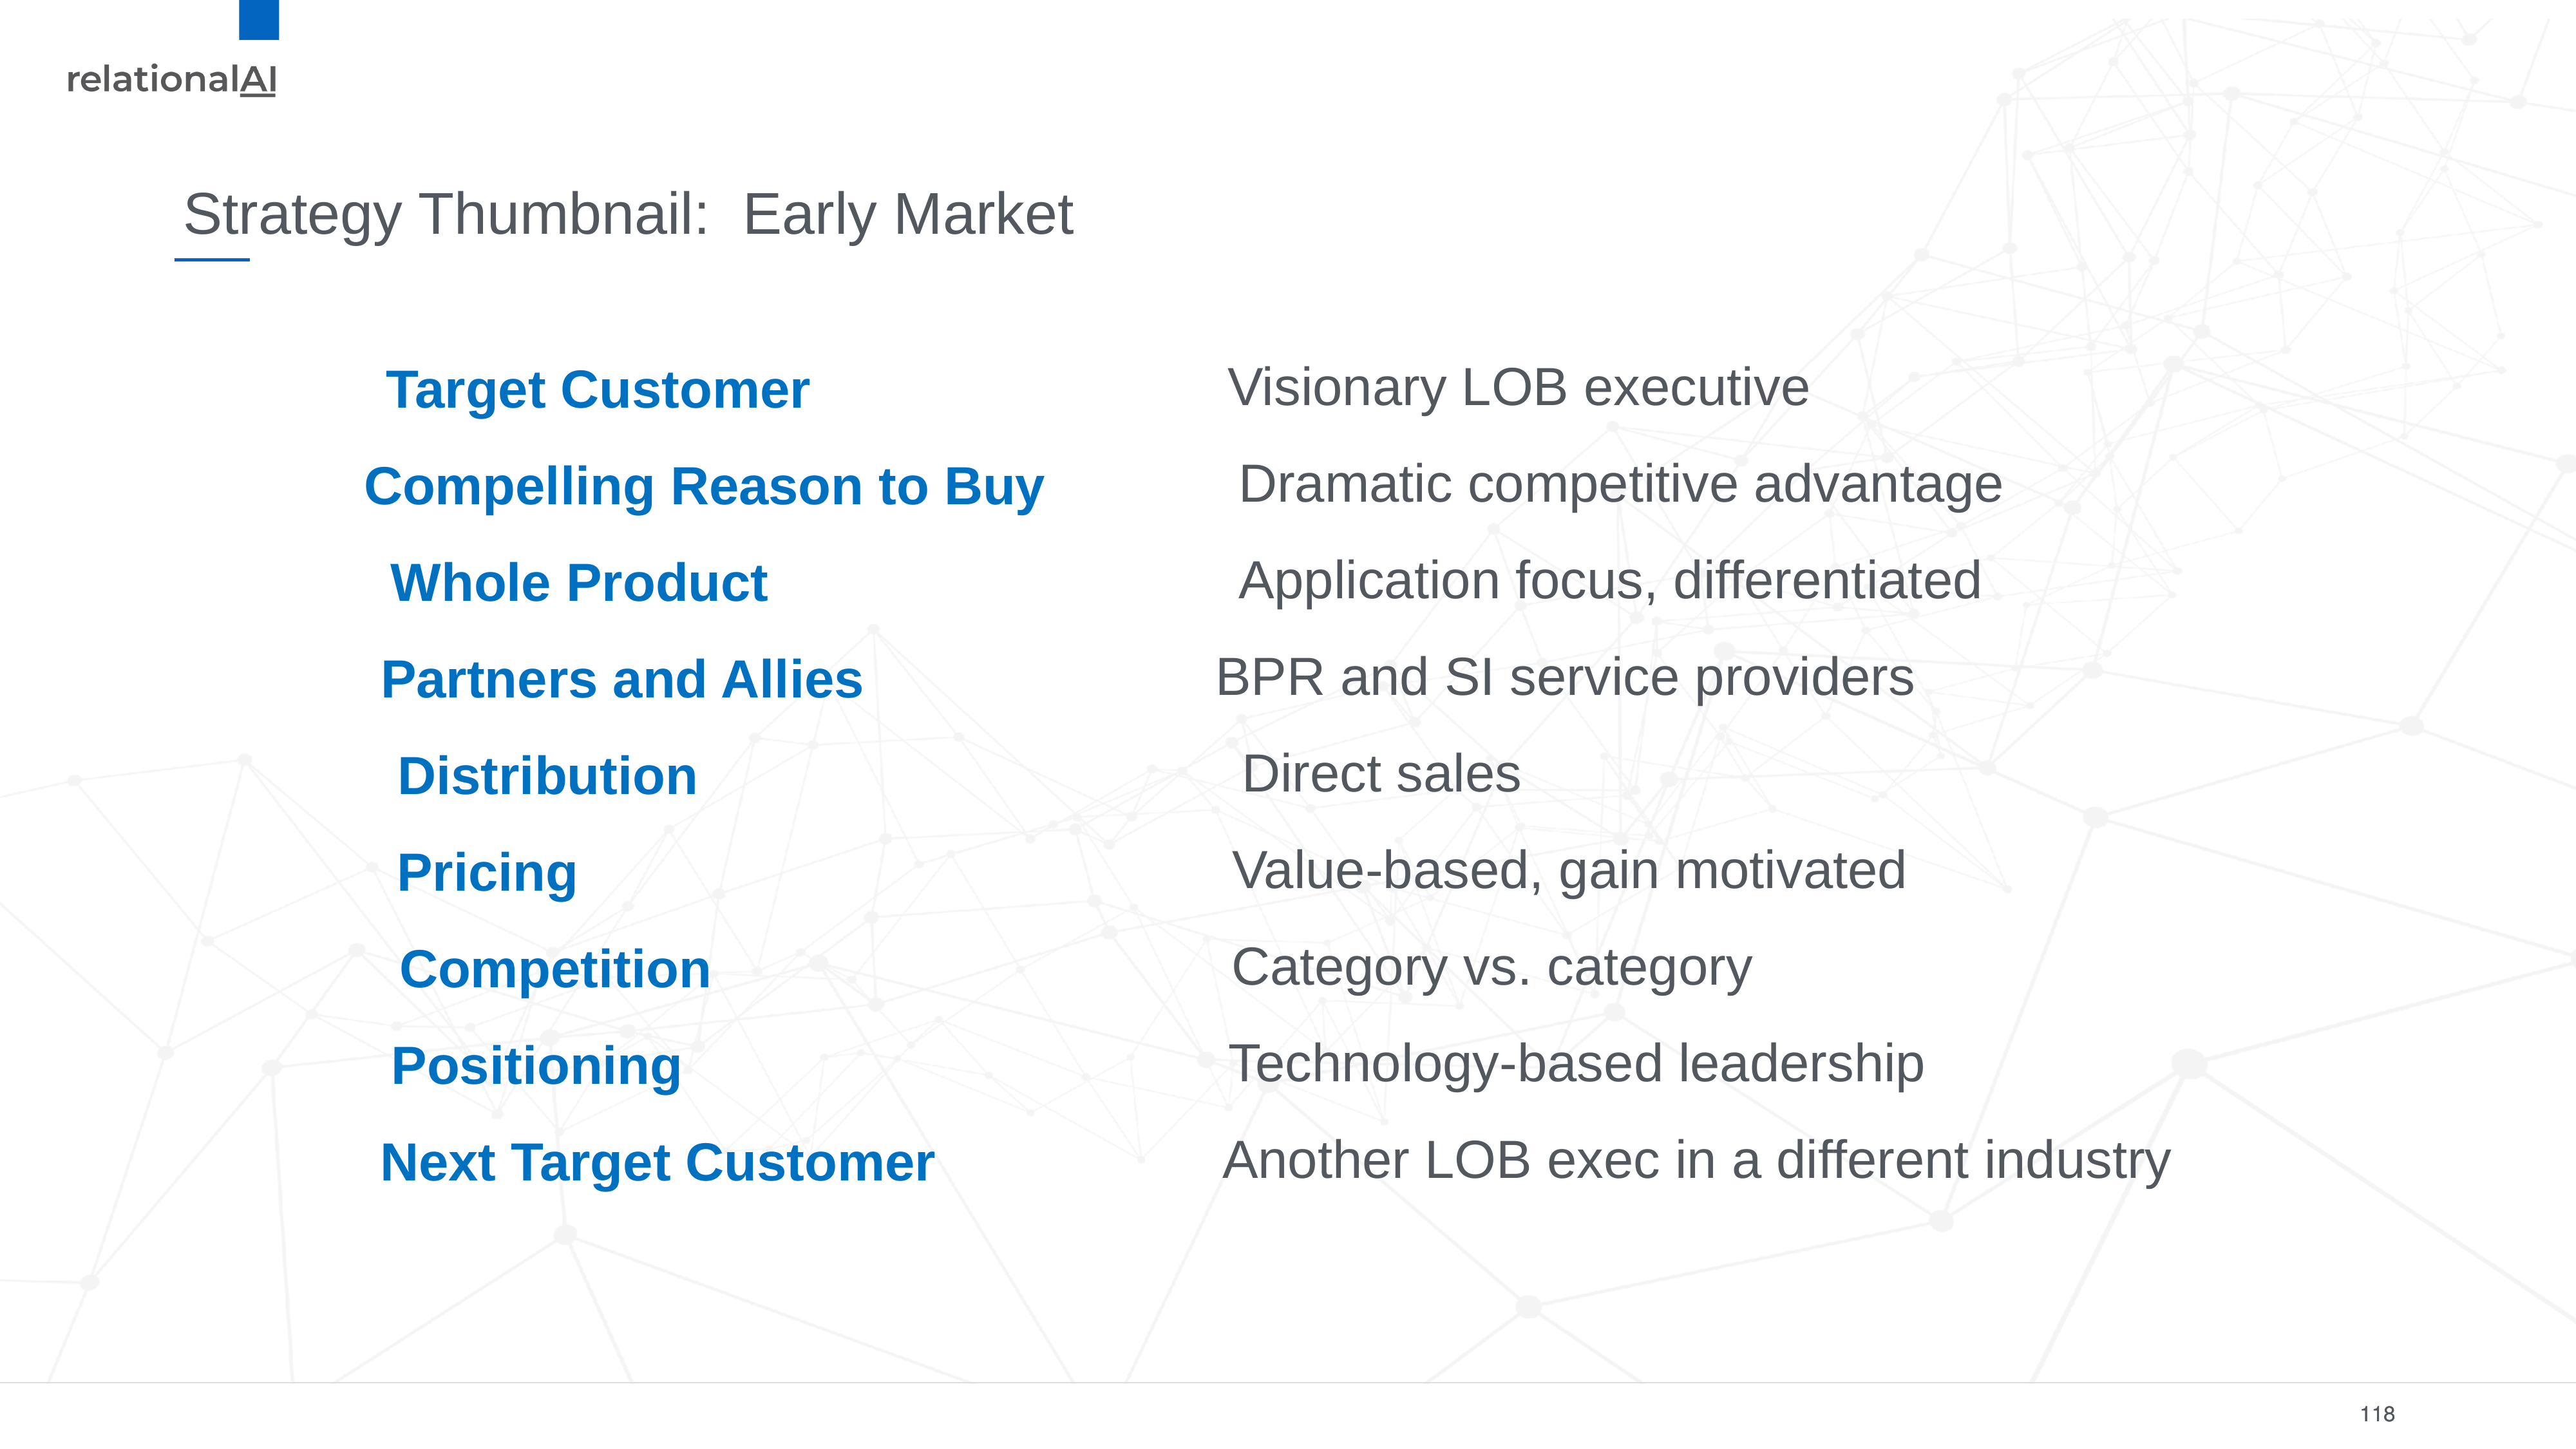

# Strategy Thumbnail:  Early Market
Visionary LOB executive

Target Customer

Dramatic competitive advantage

Compelling Reason to Buy

Application focus, differentiated

Whole Product

BPR and SI service providers

Partners and Allies

Direct sales

Distribution

Value-based, gain motivated
Pricing
Category vs. category

Competition

Technology-based leadership

Positioning

Another LOB exec in a different industry
Next Target Customer